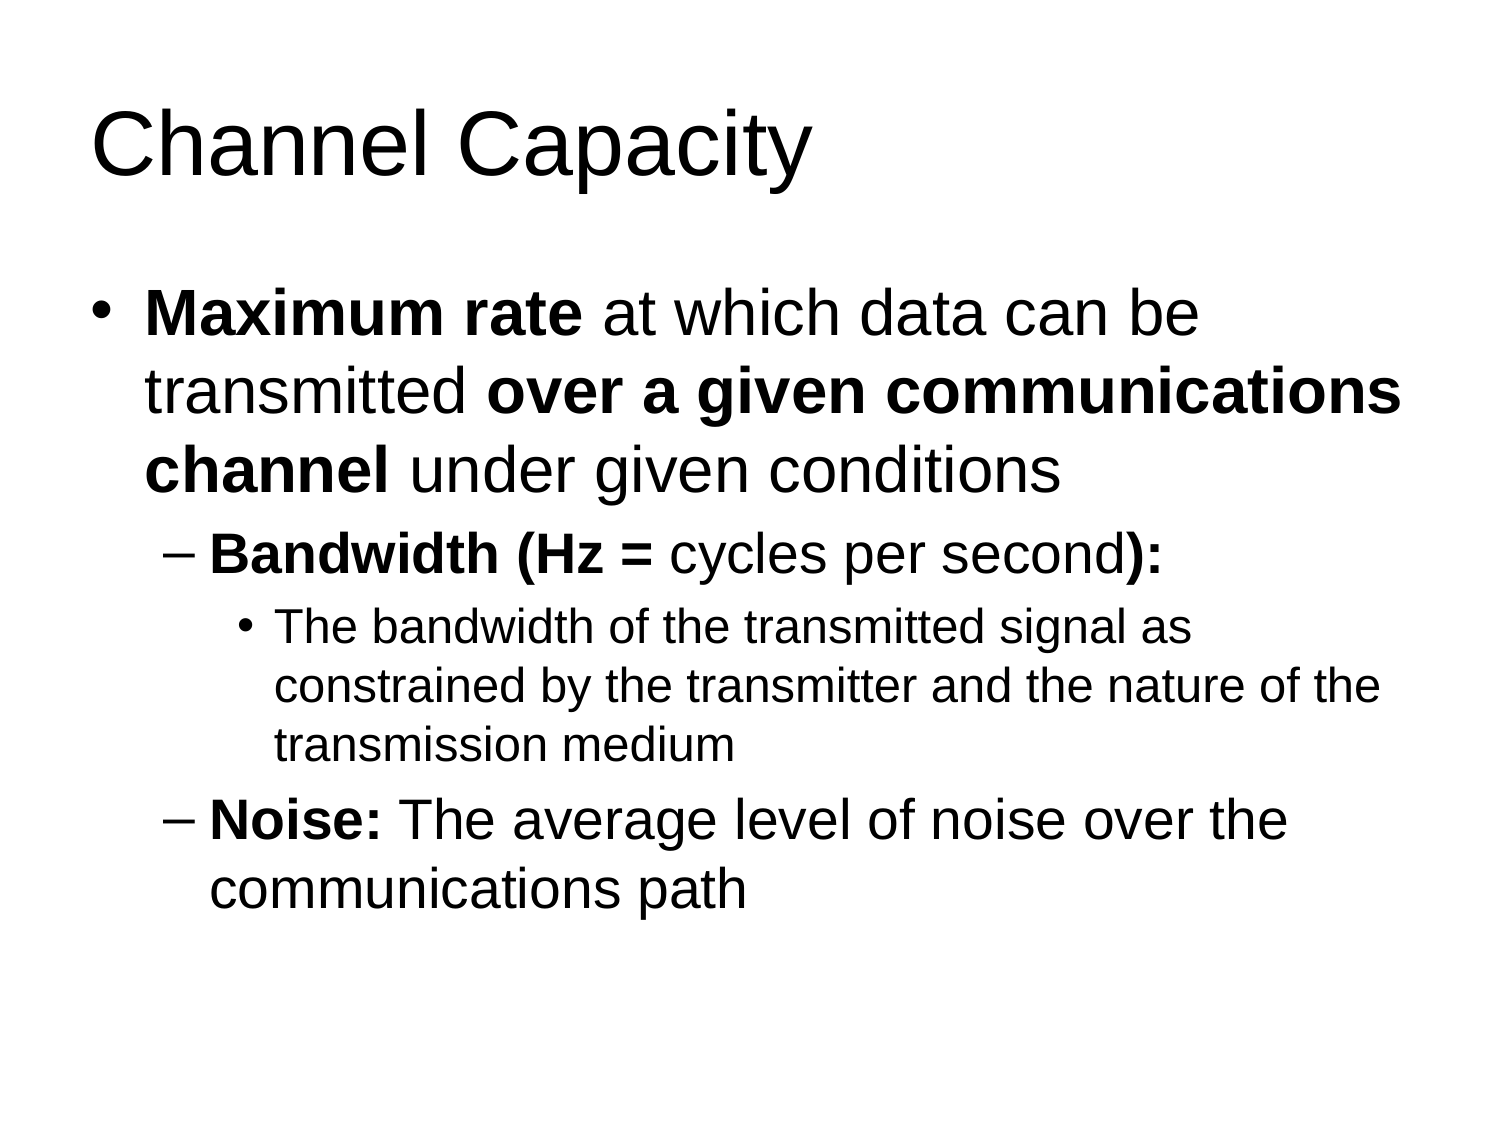

# Channel Capacity
Maximum rate at which data can be transmitted over a given communications channel under given conditions
Bandwidth (Hz = cycles per second):
The bandwidth of the transmitted signal as constrained by the transmitter and the nature of the transmission medium
Noise: The average level of noise over the communications path